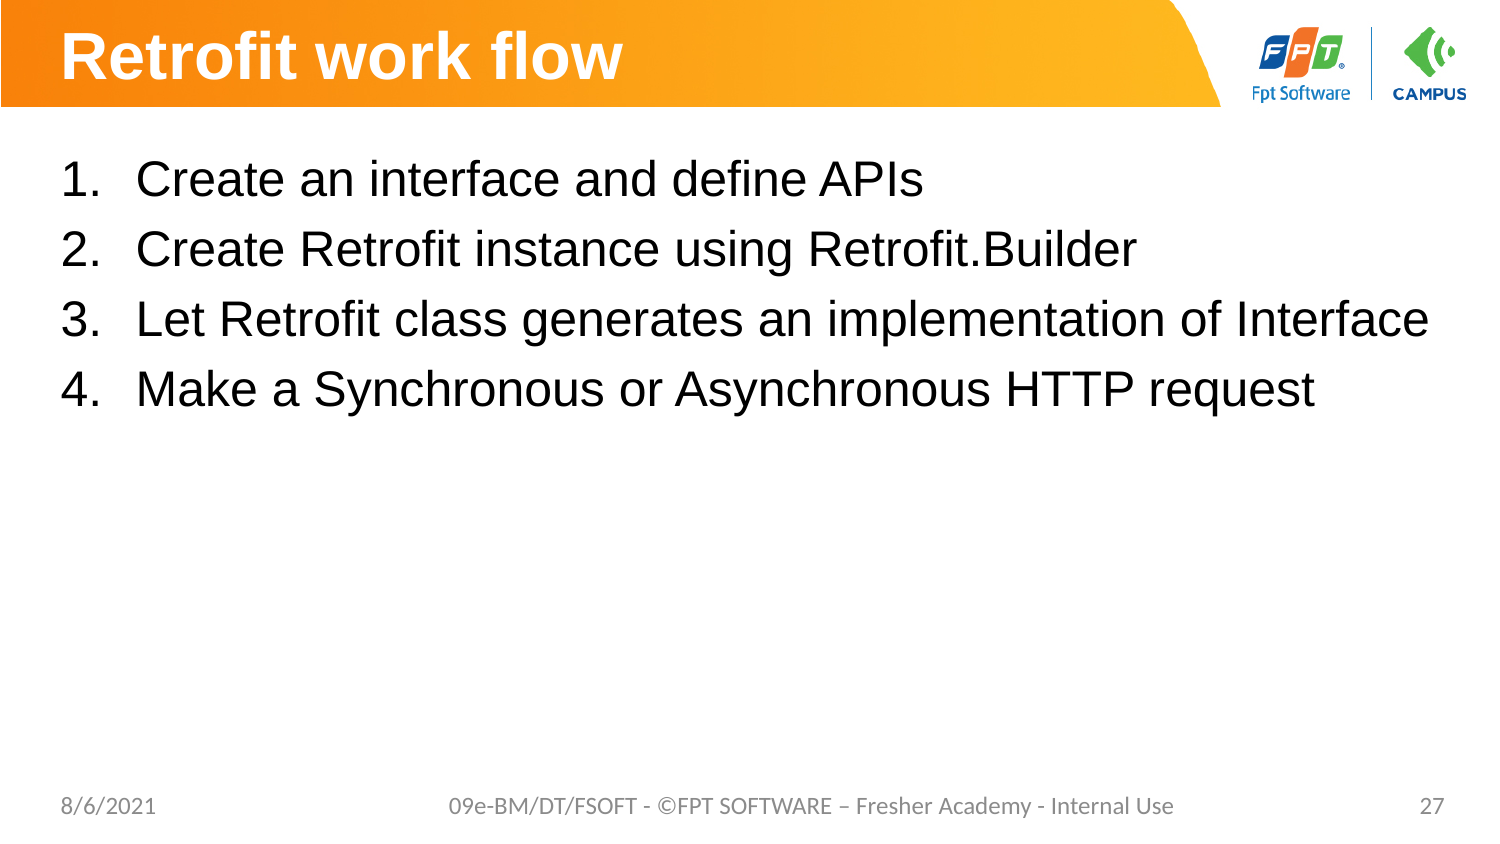

# Retrofit work flow
Create an interface and define APIs
Create Retrofit instance using Retrofit.Builder
Let Retrofit class generates an implementation of Interface
Make a Synchronous or Asynchronous HTTP request
8/6/2021
09e-BM/DT/FSOFT - ©FPT SOFTWARE – Fresher Academy - Internal Use
27